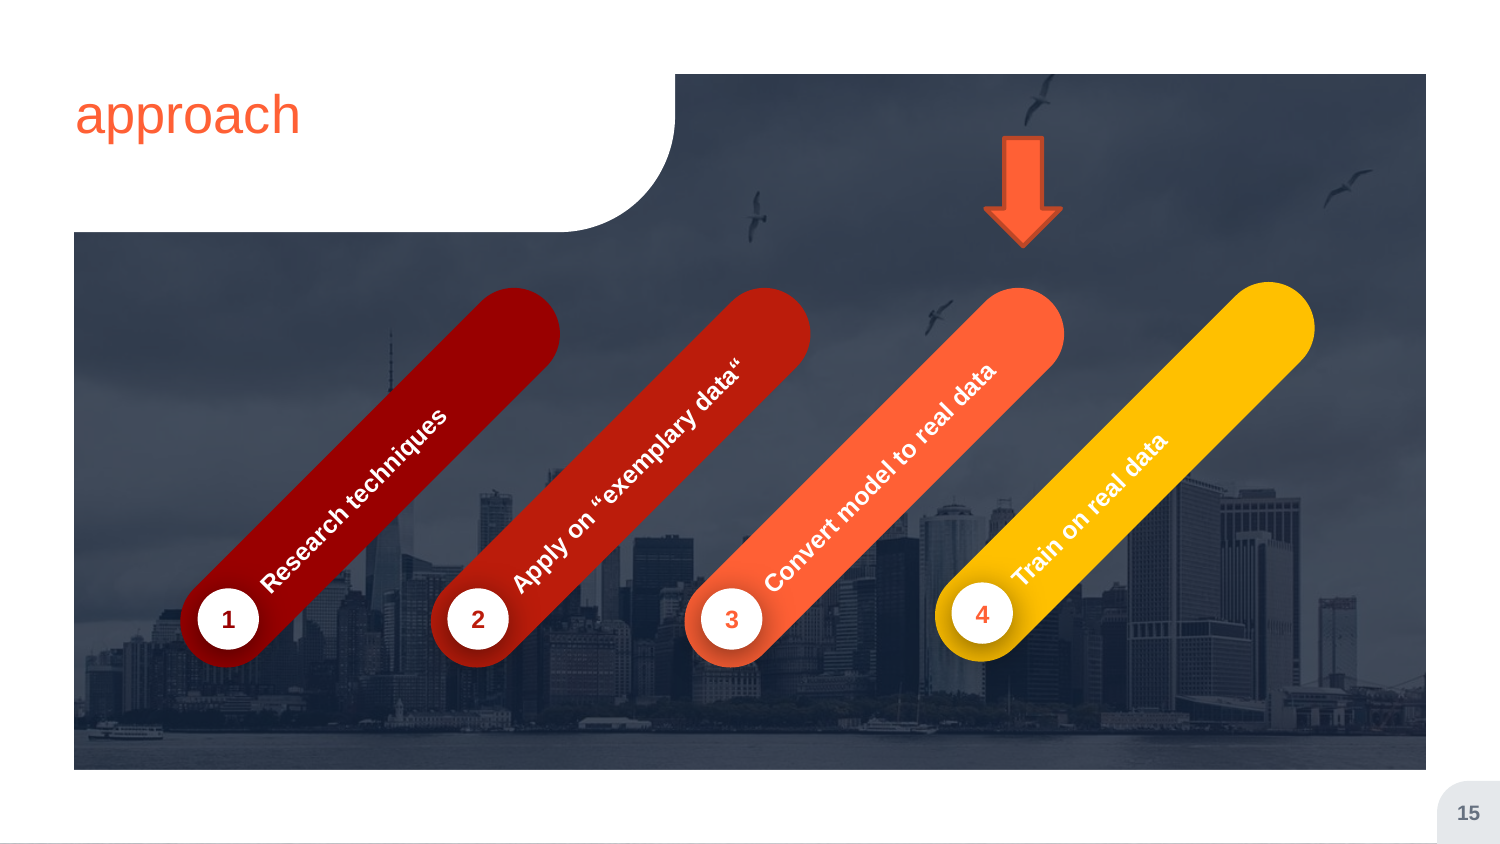

# approach

Train on real data

Convert model to real data
3

Apply on “exemplary data“
2

Research techniques
1
4
15